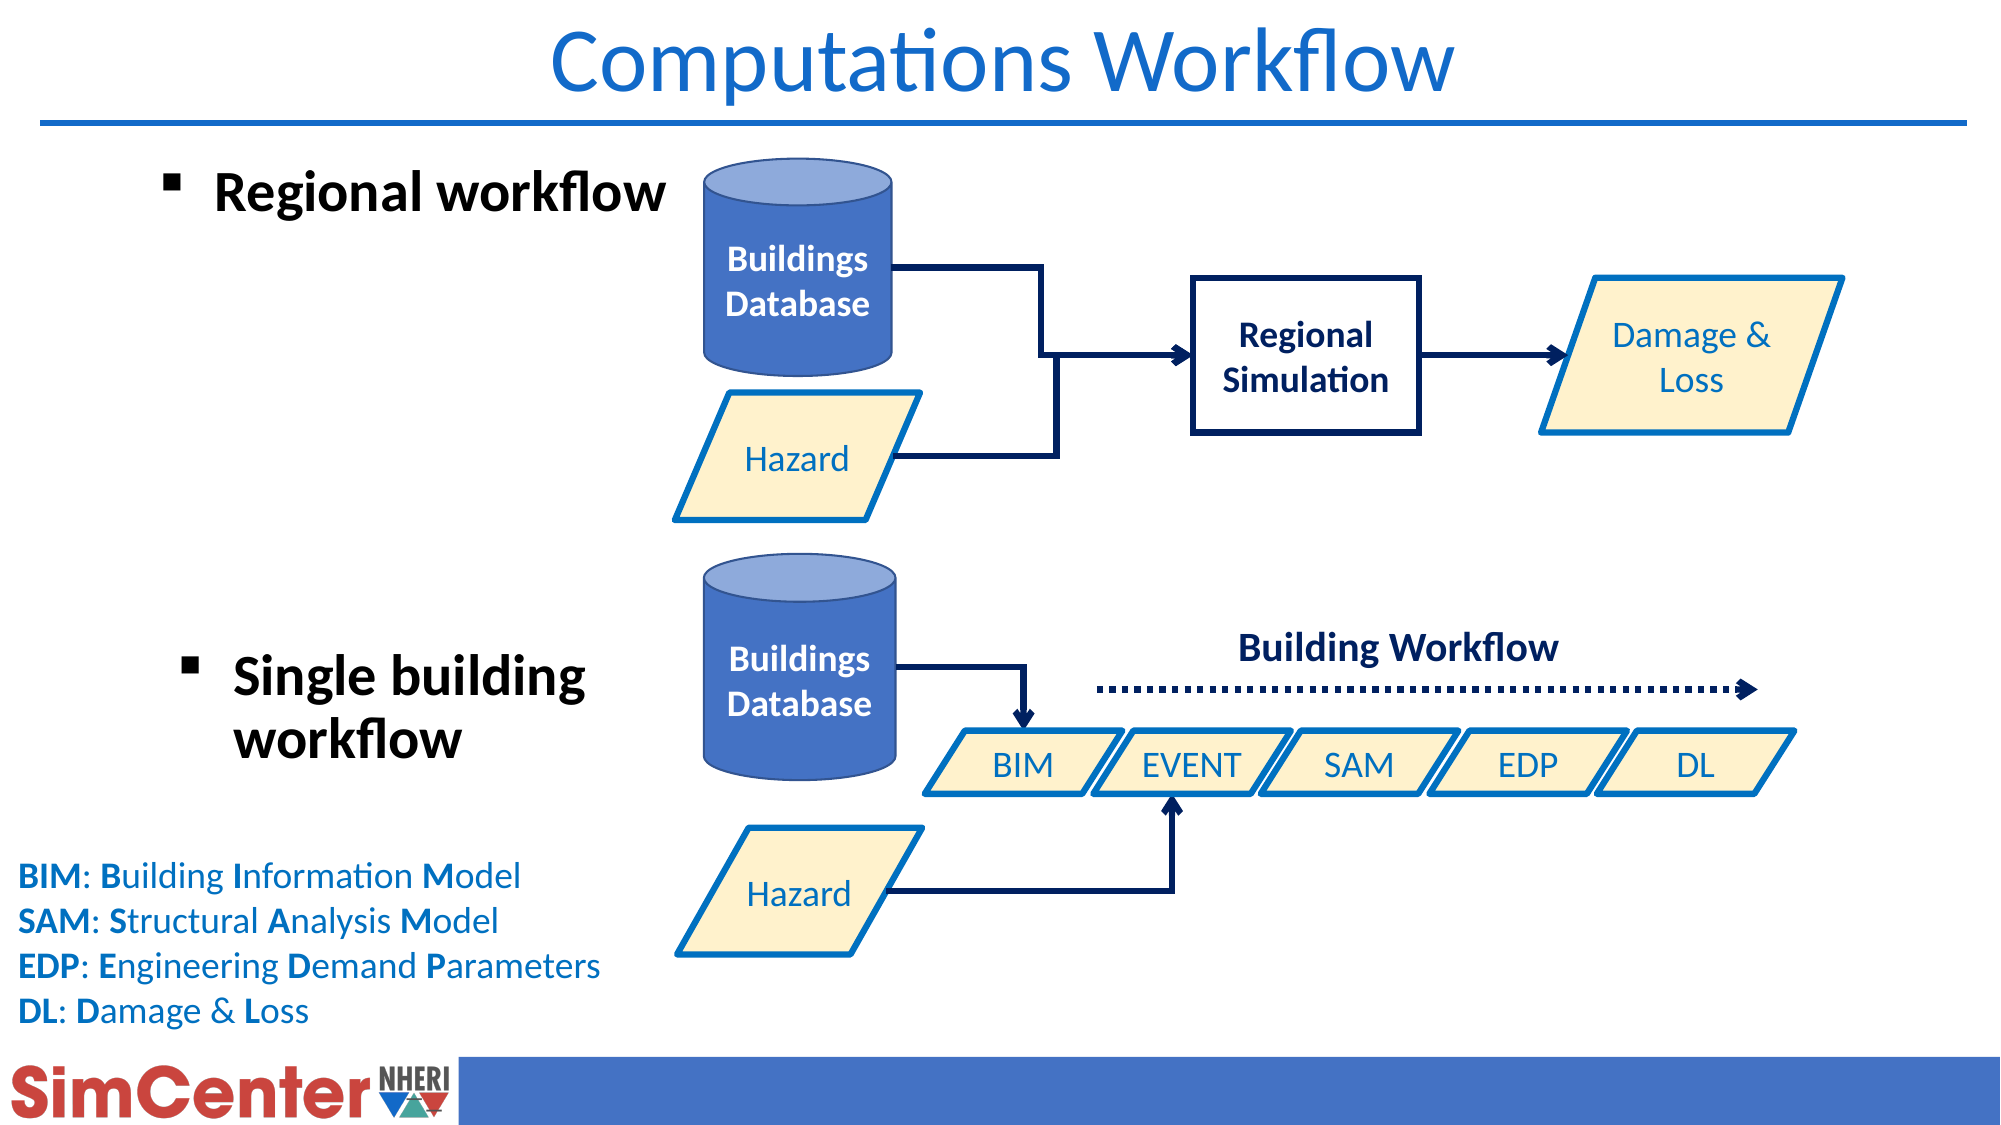

# Computations Workflow
Regional workflow
Buildings Database
Damage &
Loss
Regional Simulation
Hazard
Buildings Database
Building Workflow
Single building workflow
BIM
EVENT
SAM
EDP
DL
Hazard
BIM: Building Information Model
SAM: Structural Analysis Model
EDP: Engineering Demand Parameters
DL: Damage & Loss